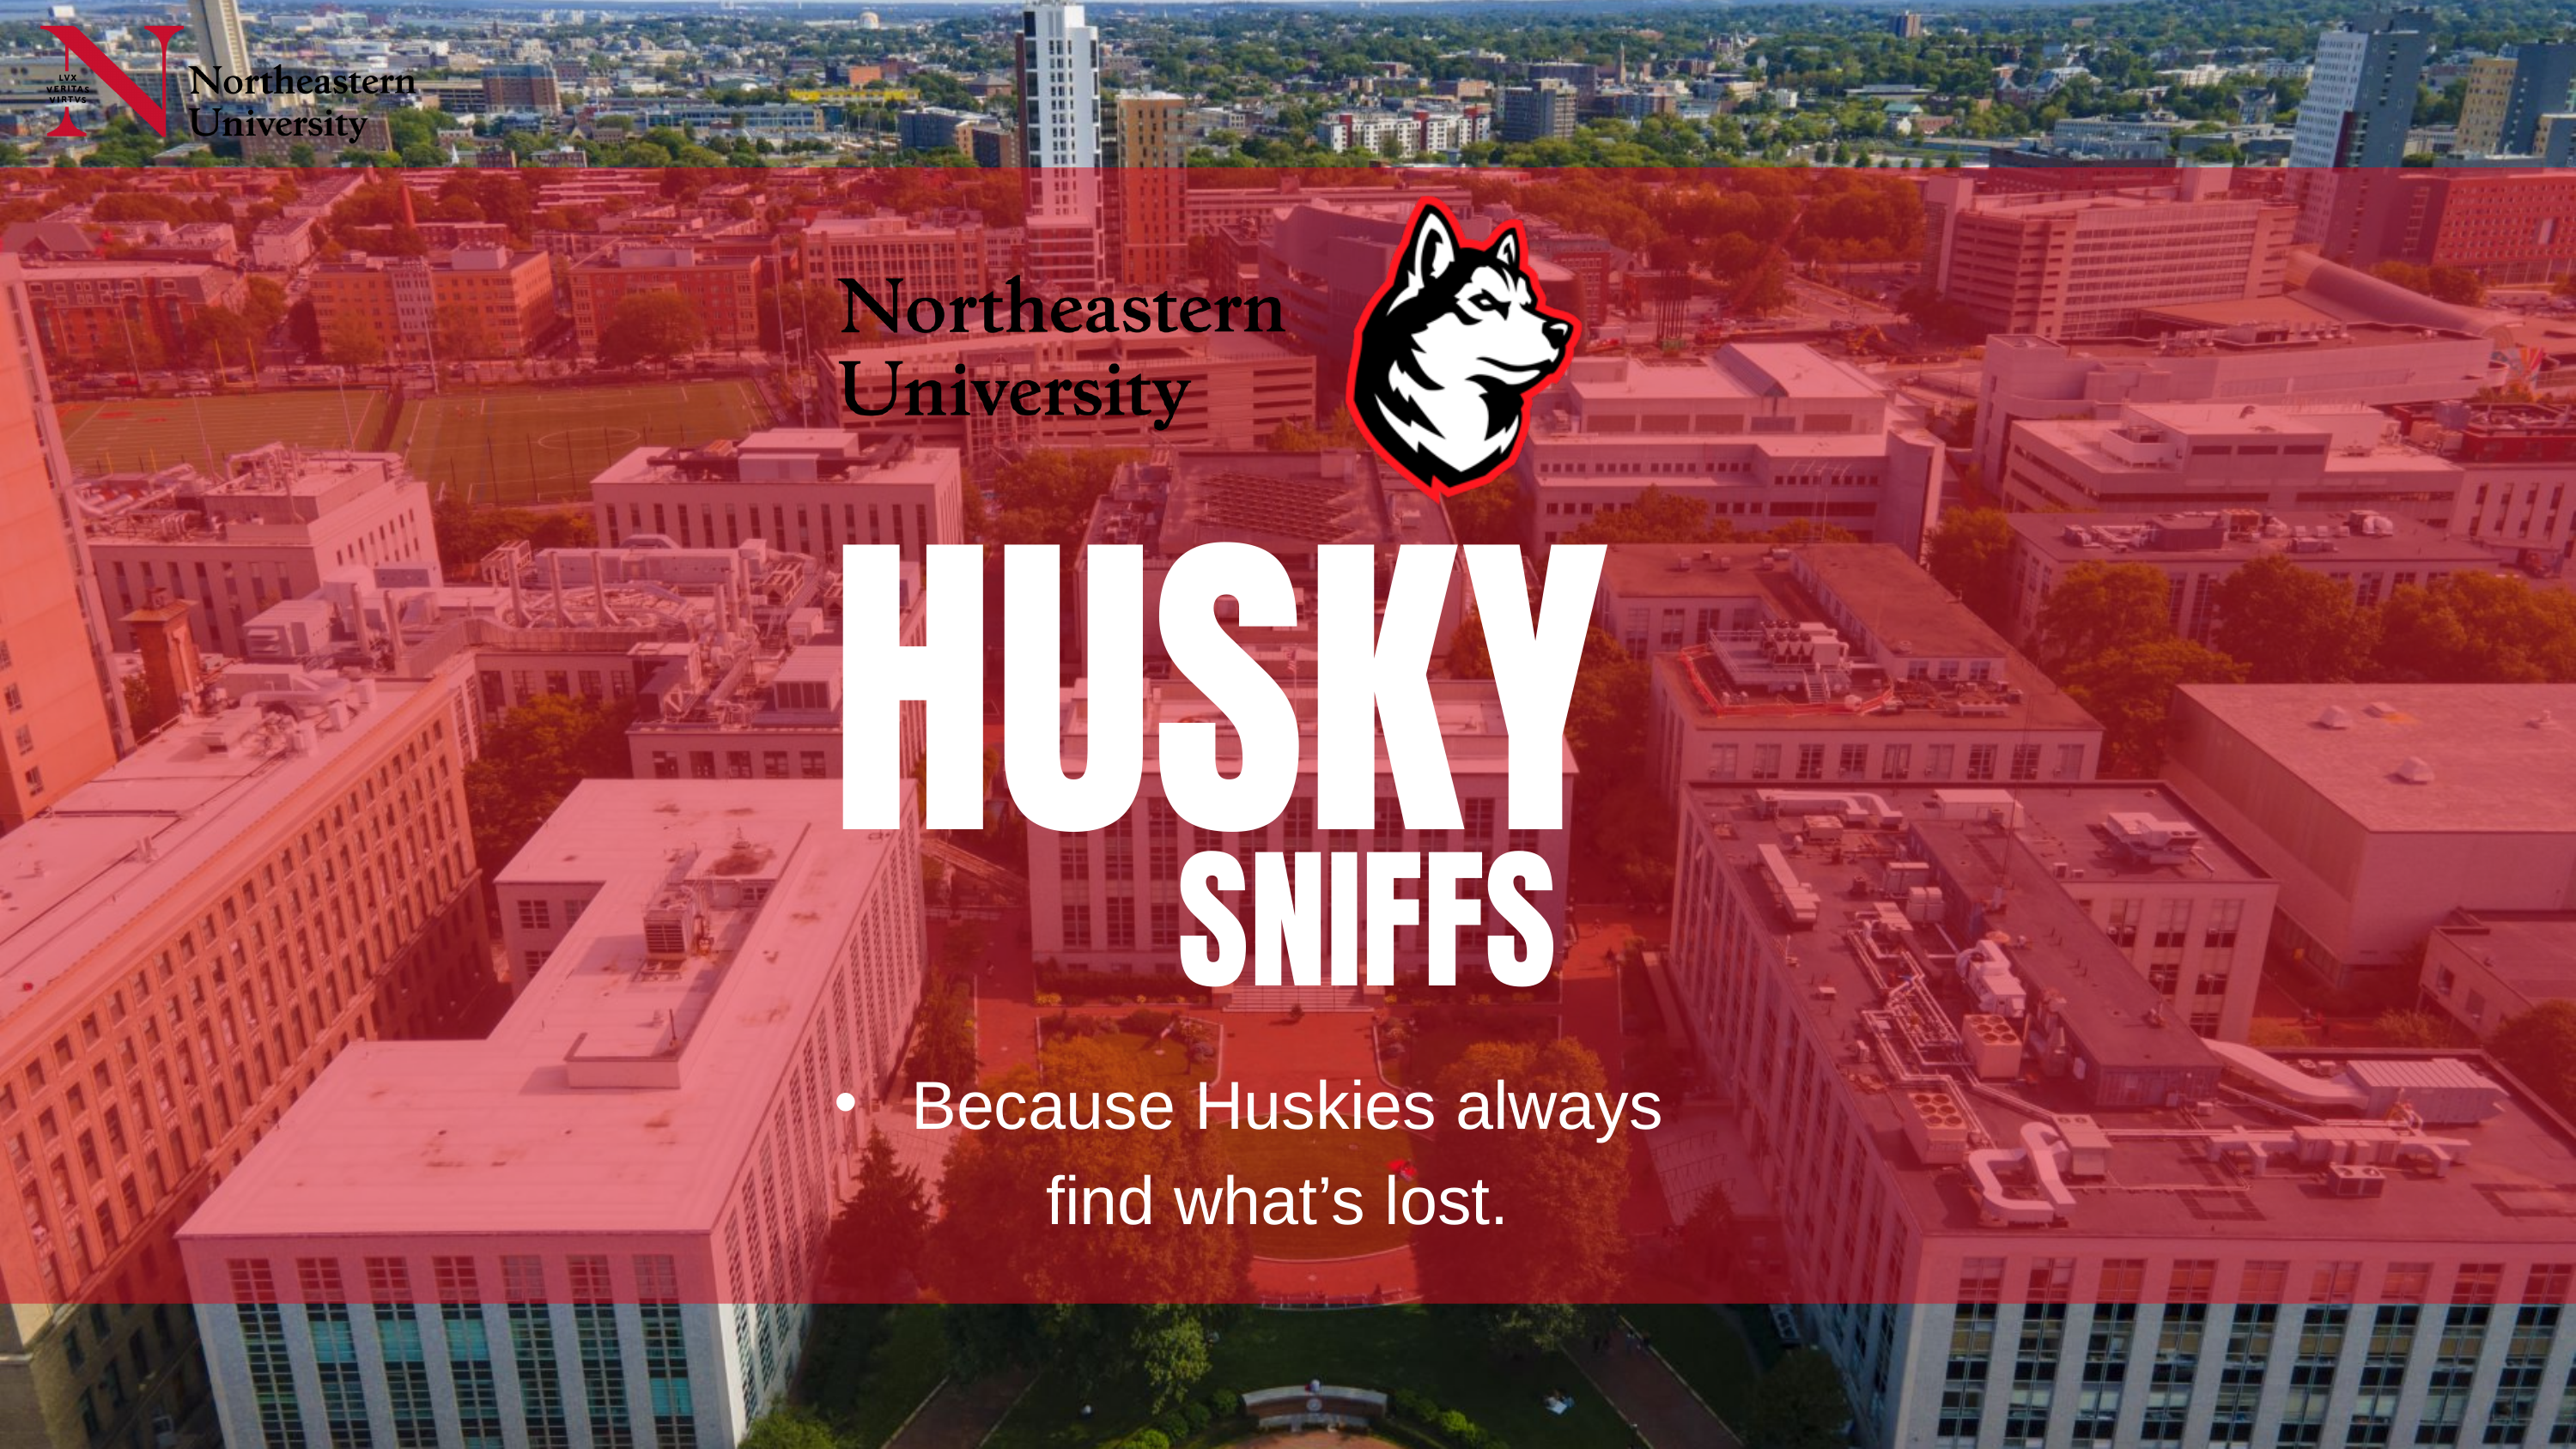

HUSKY
SNIFFS
 Because Huskies always find what’s lost.